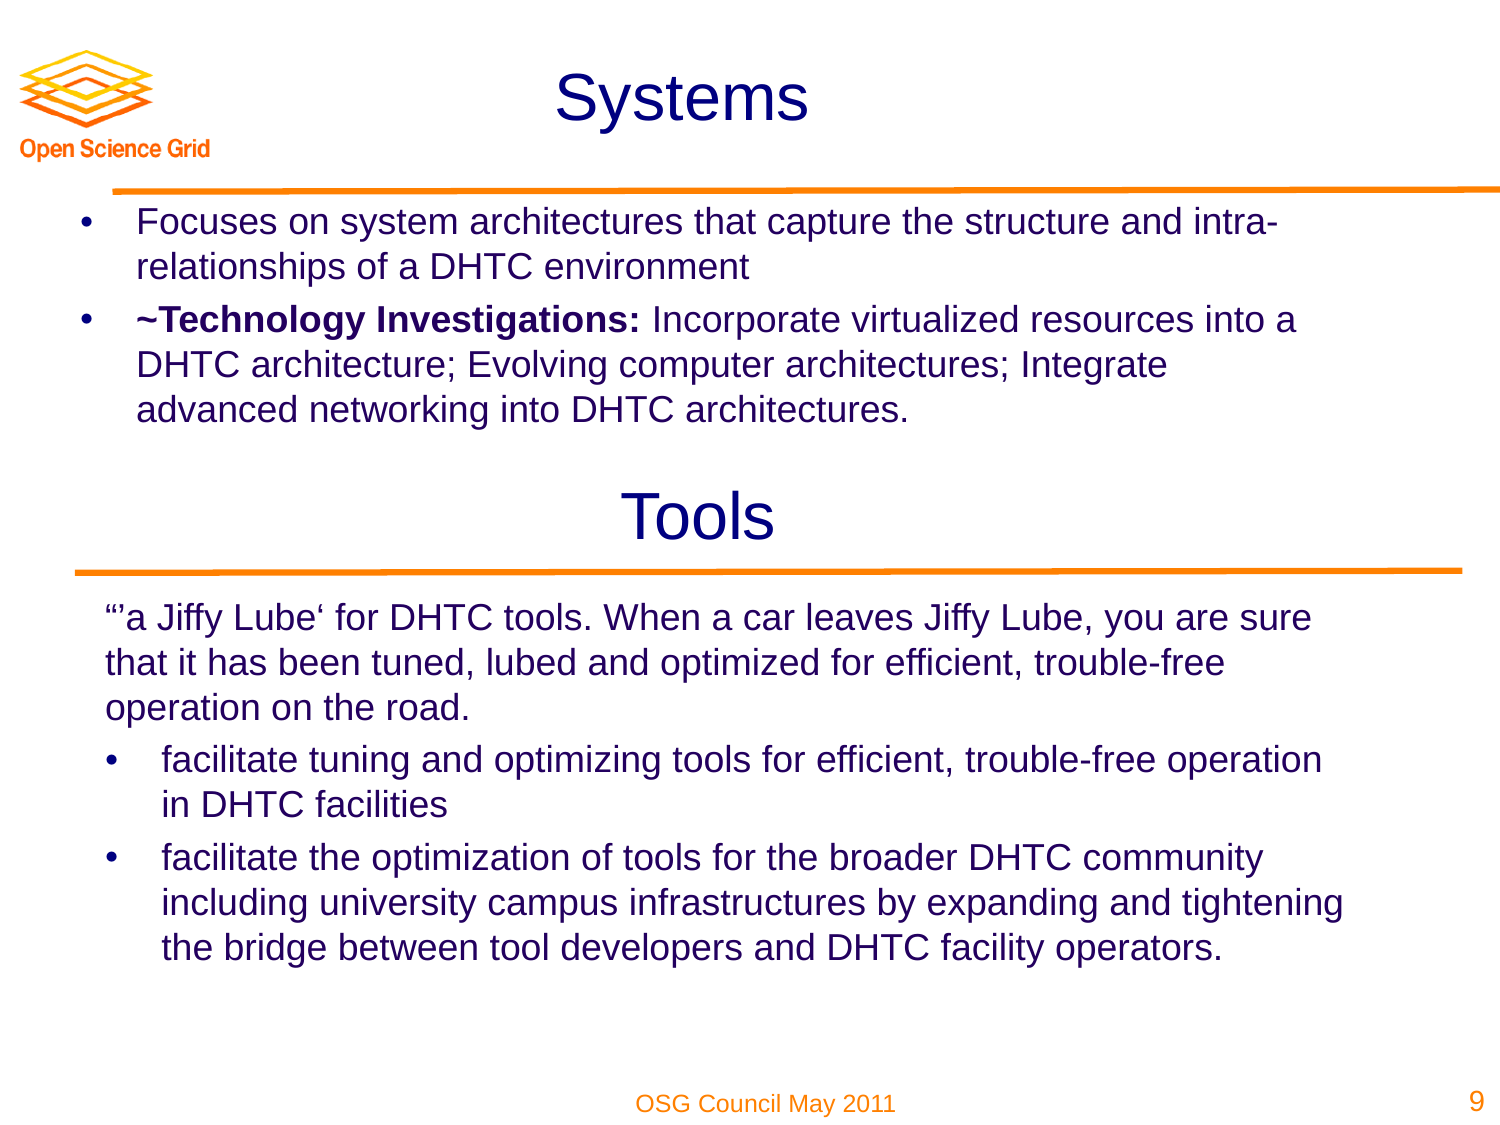

# Systems
Focuses on system architectures that capture the structure and intra-relationships of a DHTC environment
~Technology Investigations: Incorporate virtualized resources into a DHTC architecture; Evolving computer architectures; Integrate advanced networking into DHTC architectures.
Tools

“’a Jiffy Lube‘ for DHTC tools. When a car leaves Jiffy Lube, you are sure that it has been tuned, lubed and optimized for efficient, trouble-free operation on the road.
facilitate tuning and optimizing tools for efficient, trouble-free operation in DHTC facilities
facilitate the optimization of tools for the broader DHTC community including university campus infrastructures by expanding and tightening the bridge between tool developers and DHTC facility operators.
9